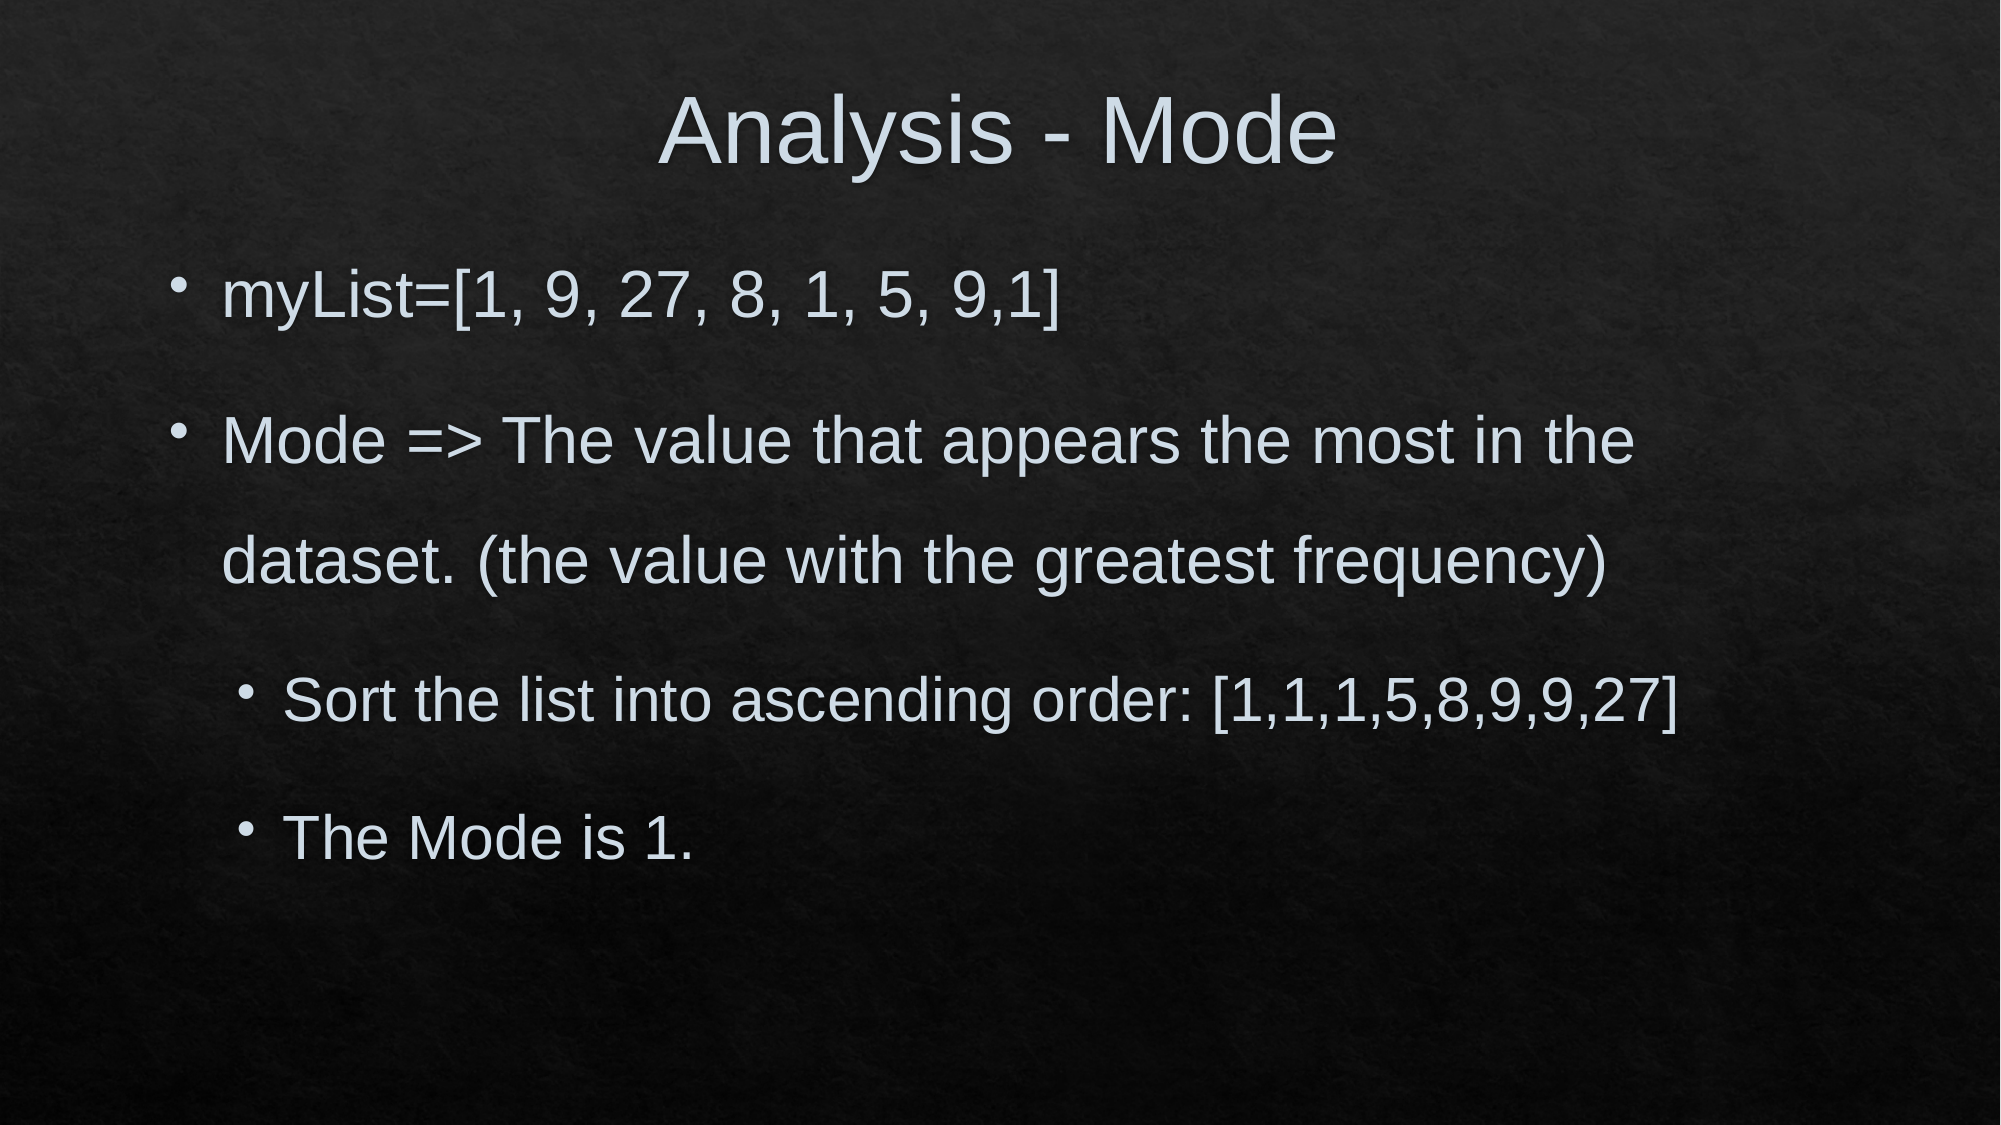

# Analysis - Mode
myList=[1, 9, 27, 8, 1, 5, 9,1]
Mode => The value that appears the most in the dataset. (the value with the greatest frequency)
Sort the list into ascending order: [1,1,1,5,8,9,9,27]
The Mode is 1.